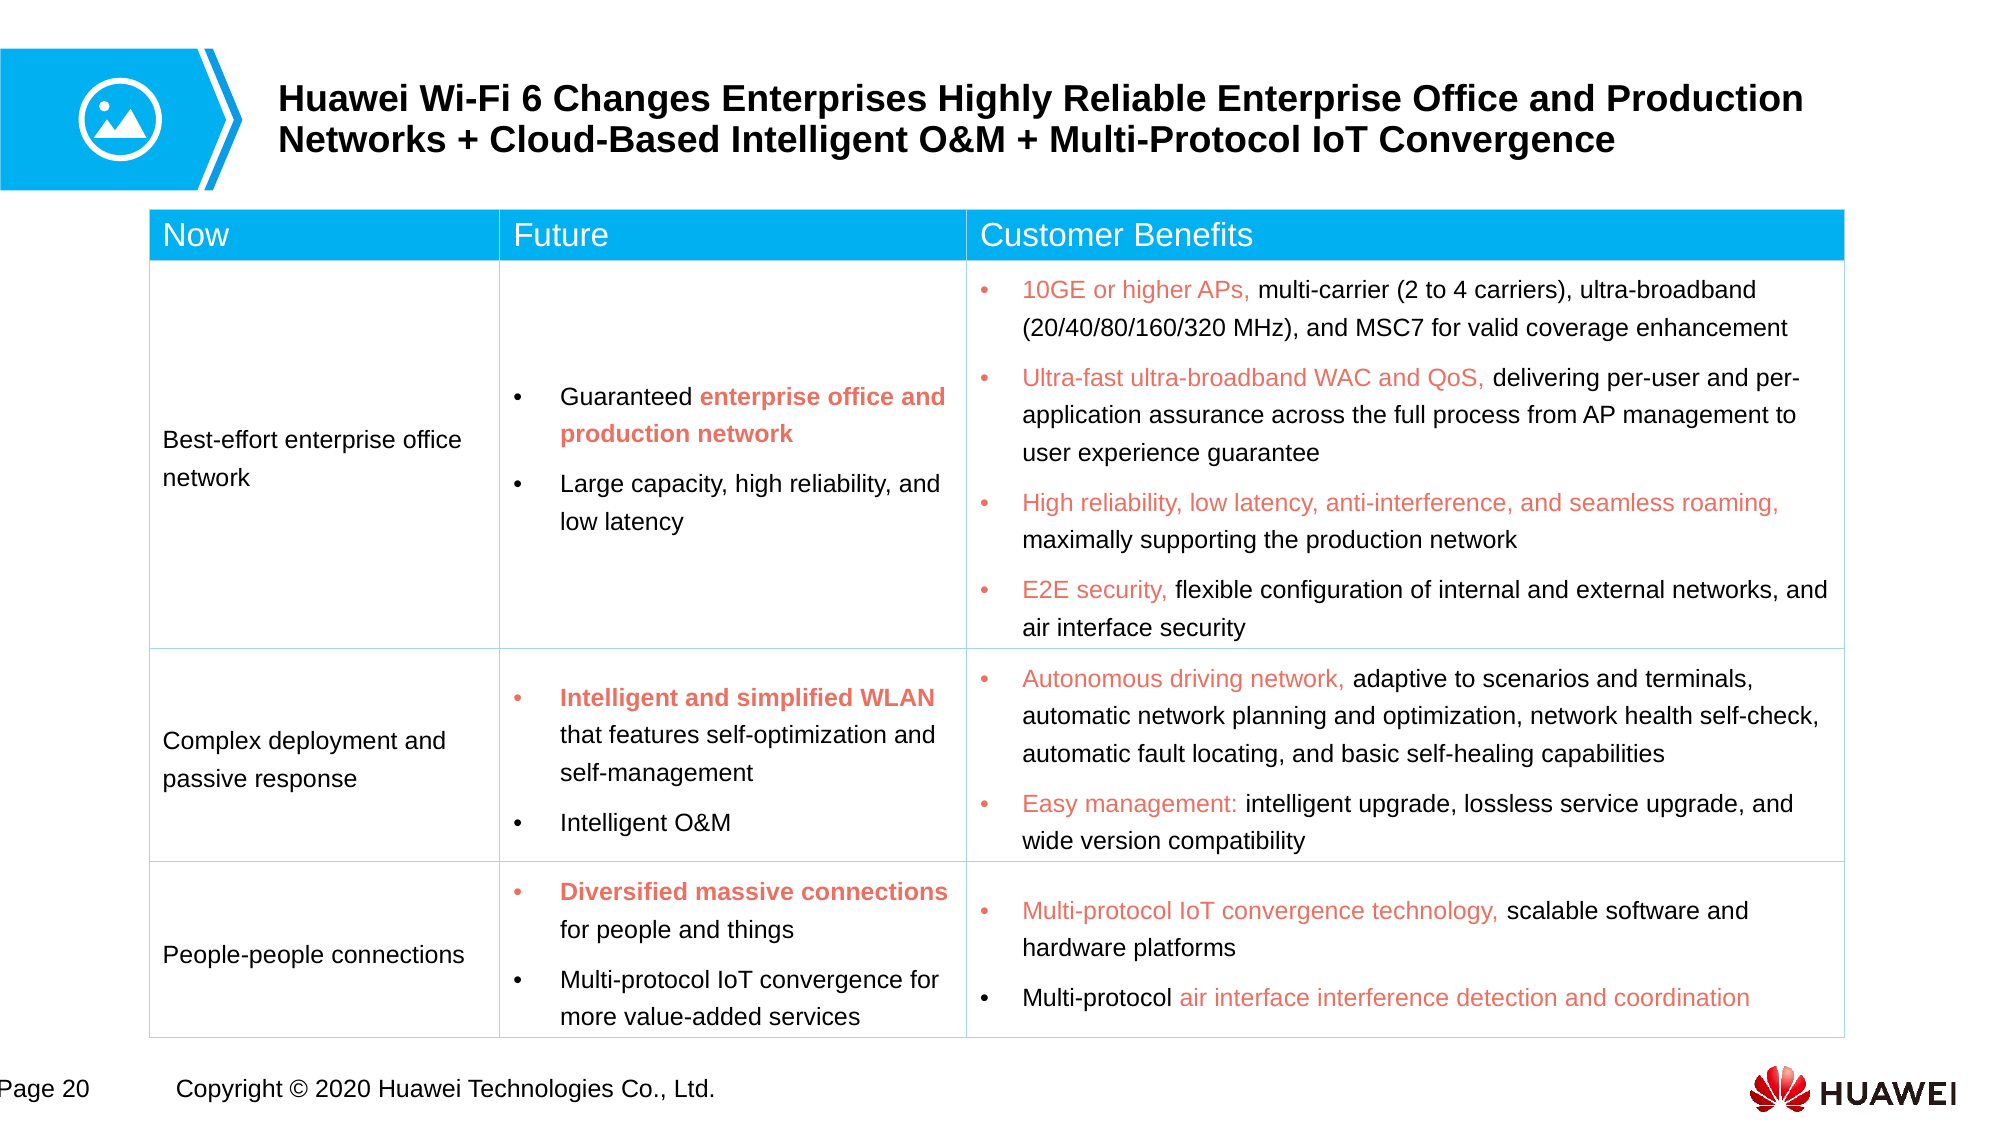

# Huawei Wi-Fi 6 Changes Enterprises Highly Reliable Enterprise Office and Production Networks + Cloud-Based Intelligent O&M + Multi-Protocol IoT Convergence
| Now | Future | Customer Benefits |
| --- | --- | --- |
| Best-effort enterprise office network | Guaranteed enterprise office and production network Large capacity, high reliability, and low latency | 10GE or higher APs, multi-carrier (2 to 4 carriers), ultra-broadband (20/40/80/160/320 MHz), and MSC7 for valid coverage enhancement Ultra-fast ultra-broadband WAC and QoS, delivering per-user and per-application assurance across the full process from AP management to user experience guarantee High reliability, low latency, anti-interference, and seamless roaming, maximally supporting the production network E2E security, flexible configuration of internal and external networks, and air interface security |
| Complex deployment and passive response | Intelligent and simplified WLAN that features self-optimization and self-management Intelligent O&M | Autonomous driving network, adaptive to scenarios and terminals, automatic network planning and optimization, network health self-check, automatic fault locating, and basic self-healing capabilities Easy management: intelligent upgrade, lossless service upgrade, and wide version compatibility |
| People-people connections | Diversified massive connections for people and things Multi-protocol IoT convergence for more value-added services | Multi-protocol IoT convergence technology, scalable software and hardware platforms Multi-protocol air interface interference detection and coordination |